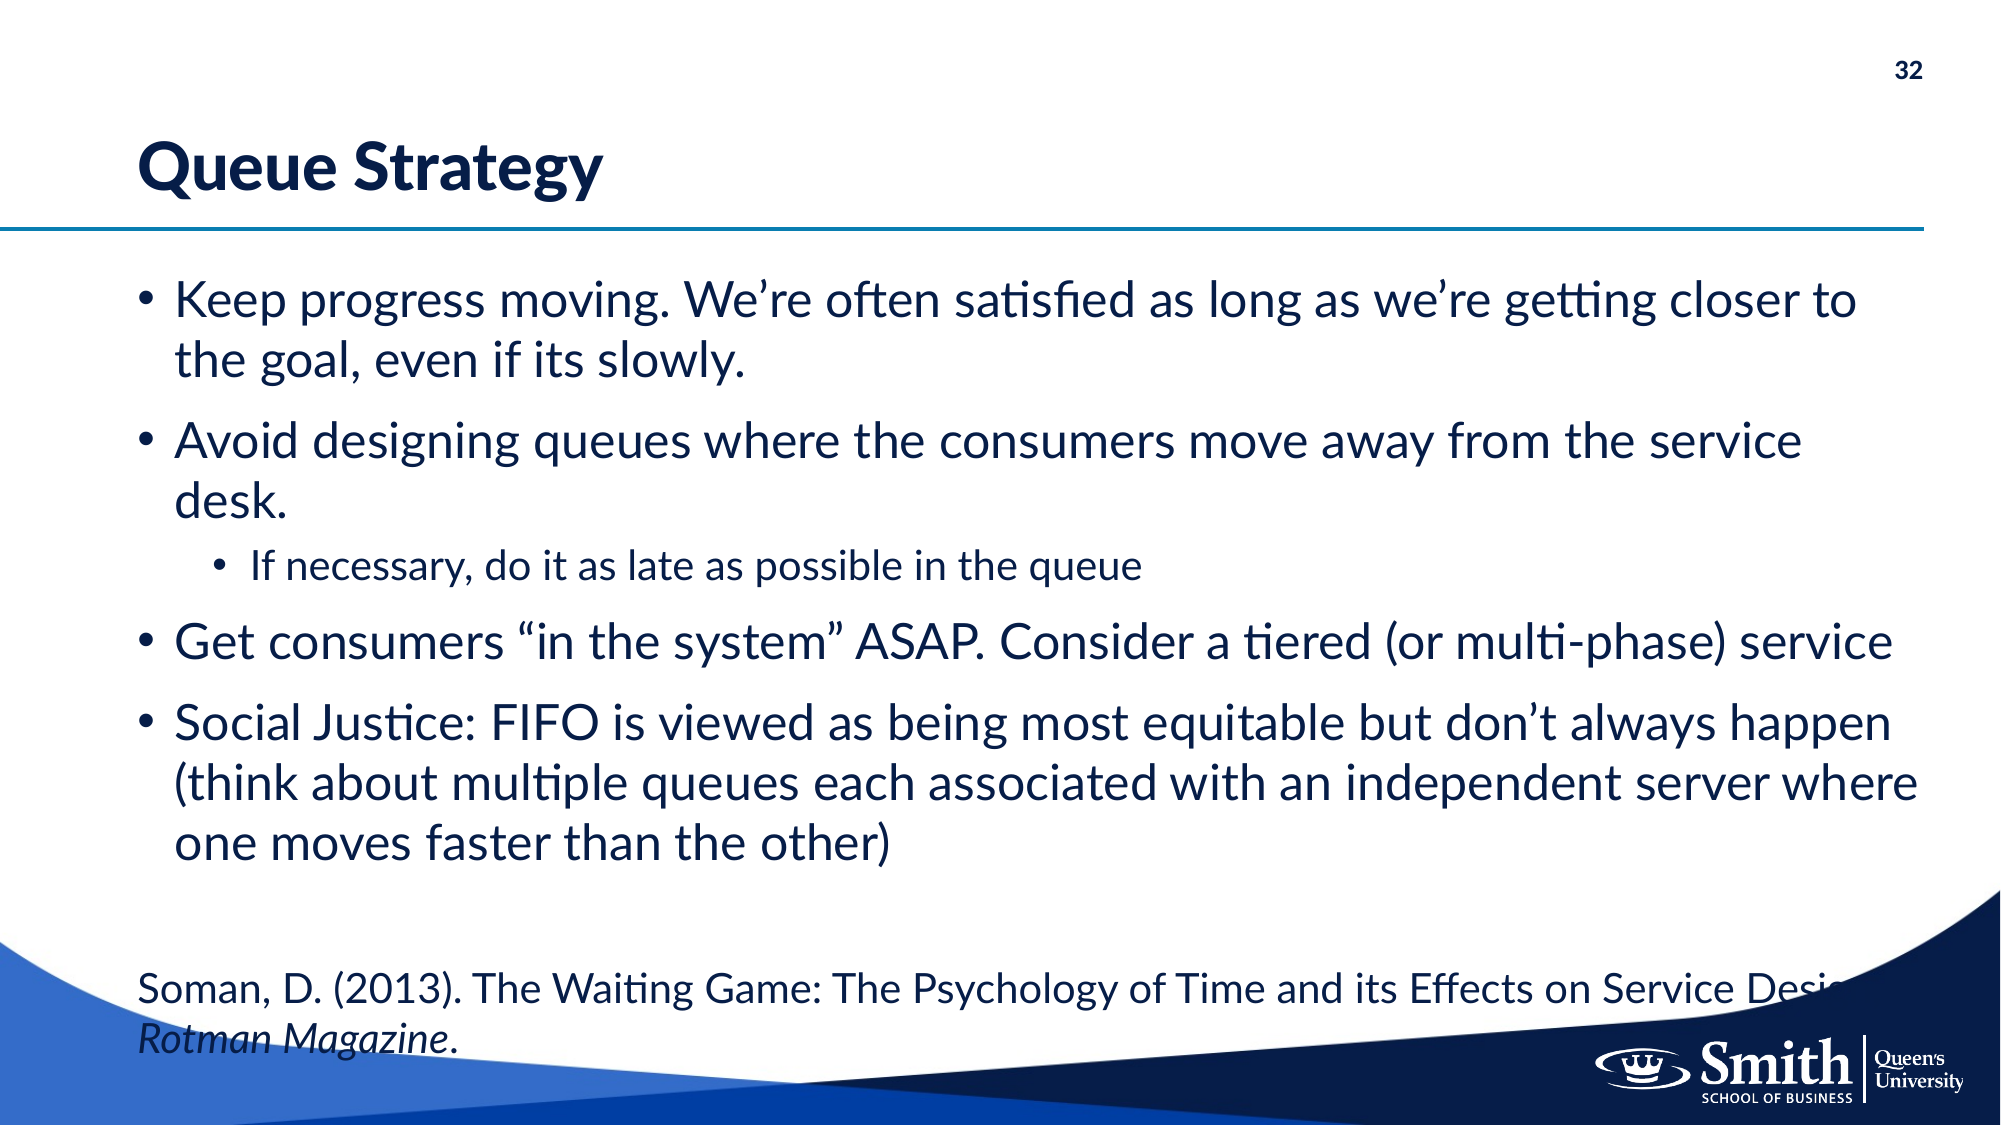

# Queue Strategy
Keep progress moving. We’re often satisfied as long as we’re getting closer to the goal, even if its slowly.
Avoid designing queues where the consumers move away from the service desk.
If necessary, do it as late as possible in the queue
Get consumers “in the system” ASAP. Consider a tiered (or multi-phase) service
Social Justice: FIFO is viewed as being most equitable but don’t always happen (think about multiple queues each associated with an independent server where one moves faster than the other)

Soman, D. (2013). The Waiting Game: The Psychology of Time and its Effects on Service Design, Rotman Magazine.